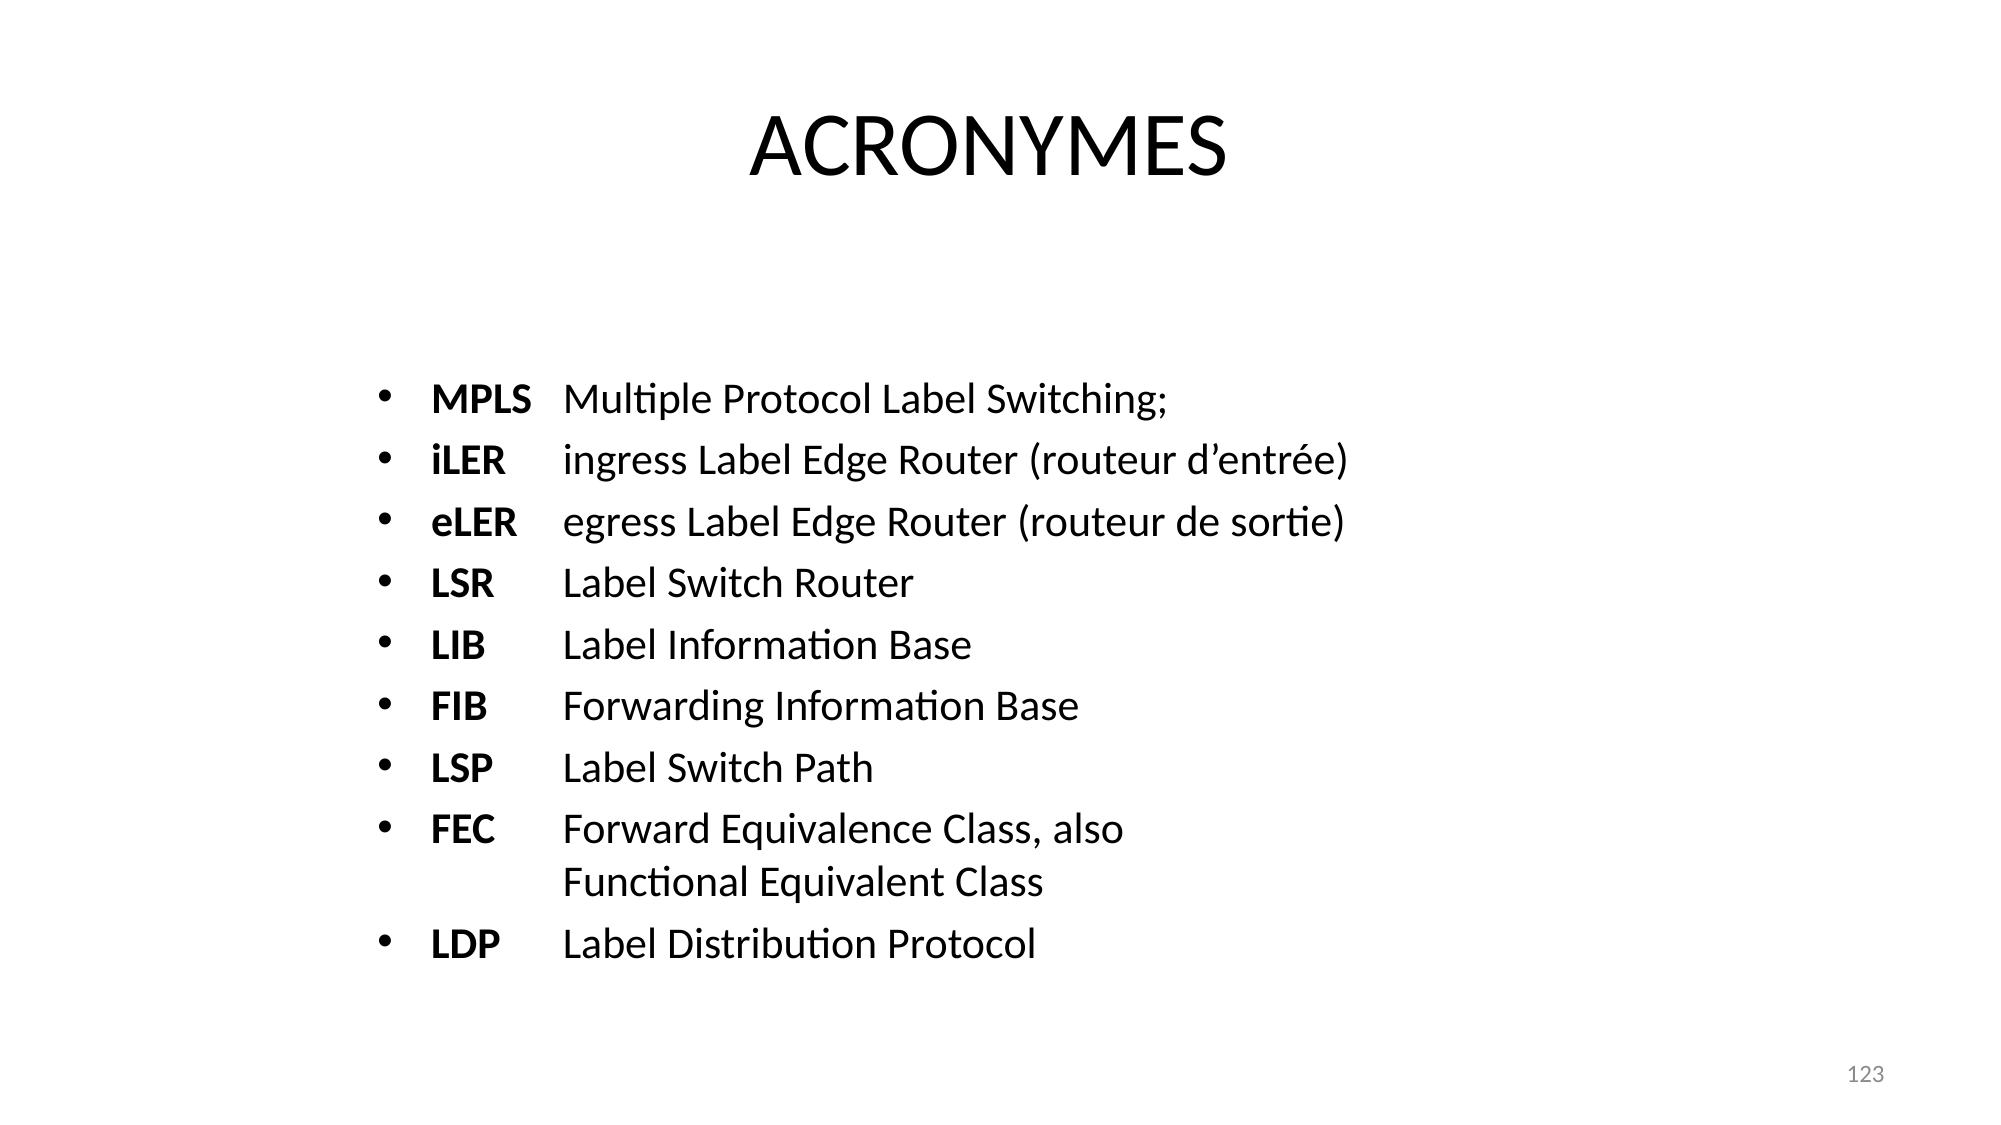

# ACRONYMES

MPLS	Multiple Protocol Label Switching;
iLER		ingress Label Edge Router (routeur d’entrée)
eLER		egress Label Edge Router (routeur de sortie)
LSR		Label Switch Router
LIB		Label Information Base
FIB		Forwarding Information Base
LSP		Label Switch Path
FEC		Forward Equivalence Class, also
		Functional Equivalent Class
LDP		Label Distribution Protocol
123